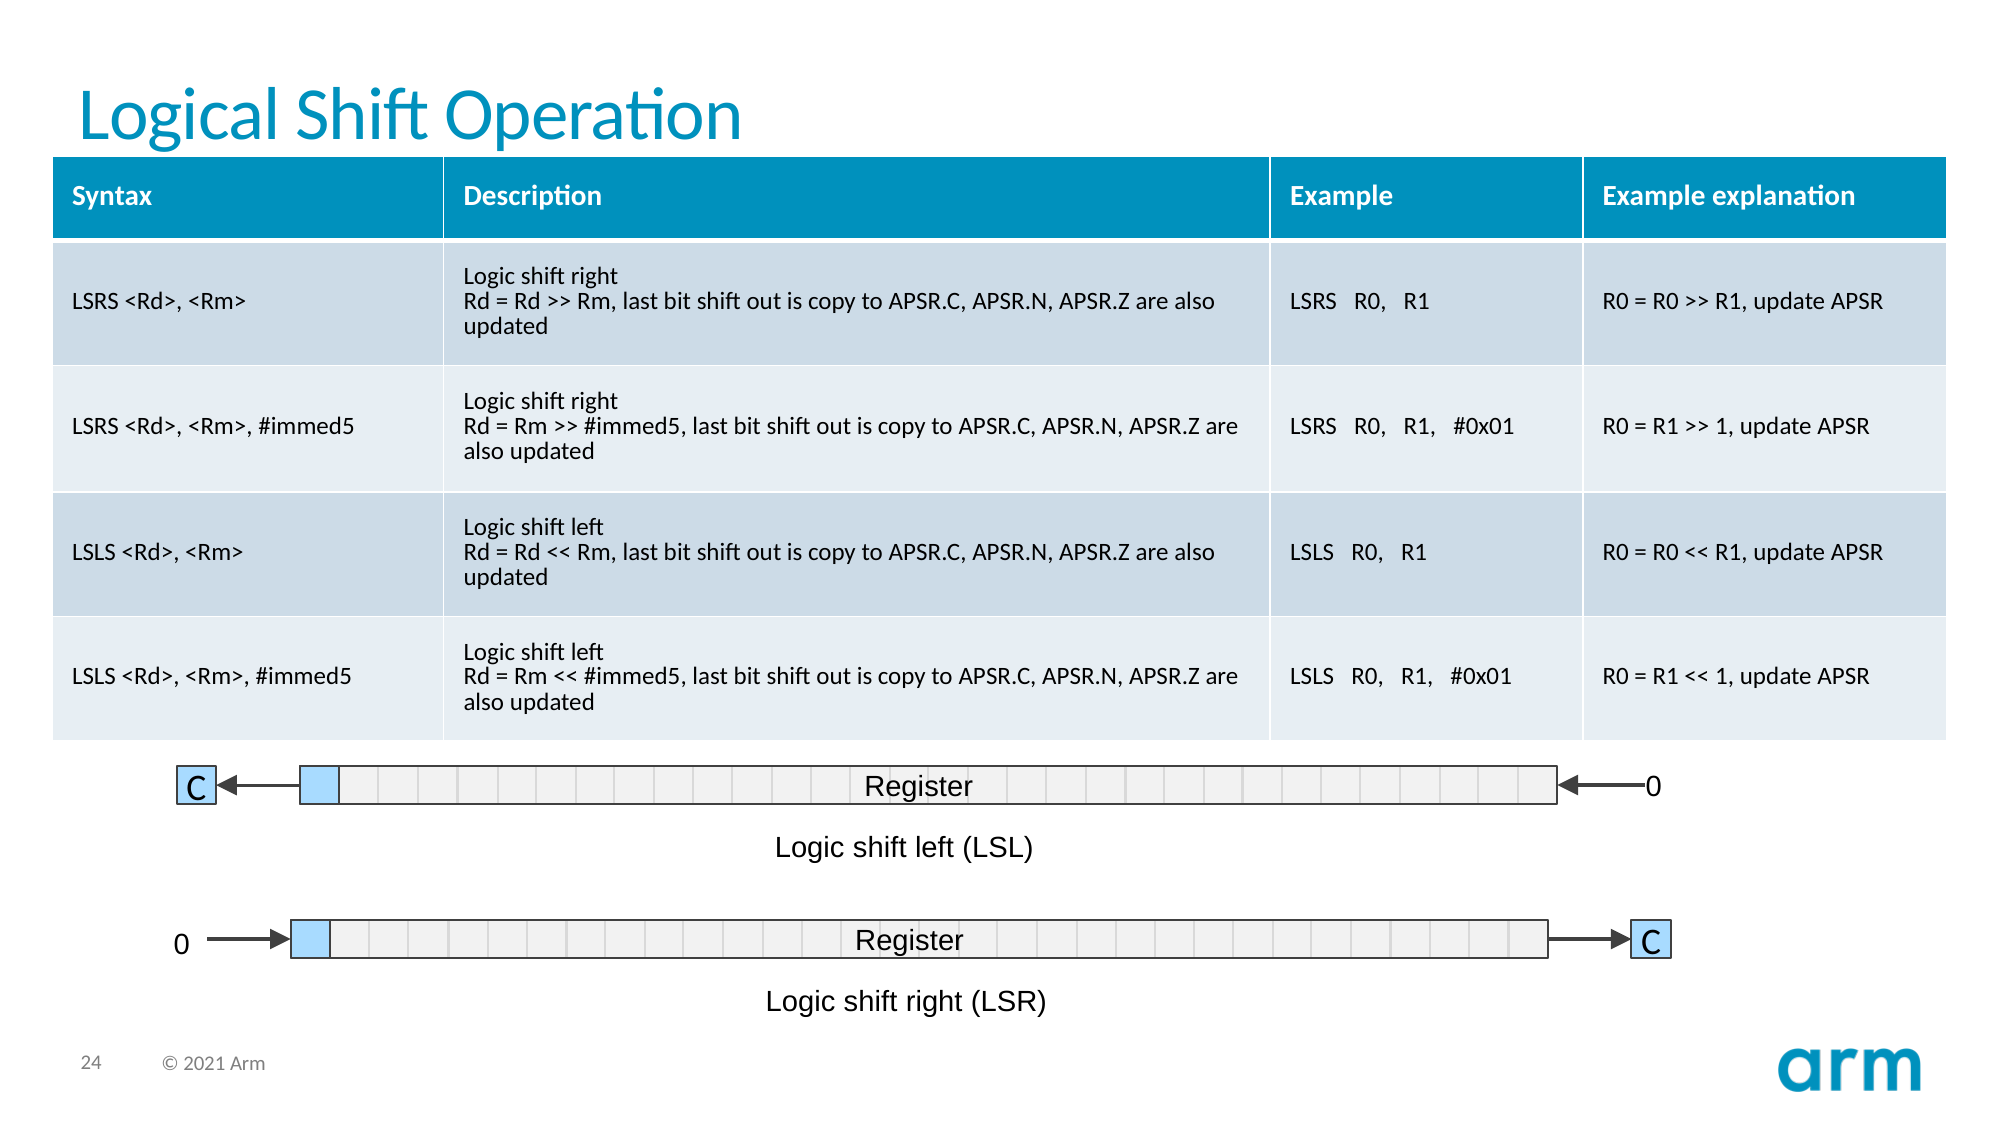

# Logical Shift Operation
| Syntax | Description | Example | Example explanation |
| --- | --- | --- | --- |
| LSRS <Rd>, <Rm> | Logic shift right Rd = Rd >> Rm, last bit shift out is copy to APSR.C, APSR.N, APSR.Z are also updated | LSRS R0, R1 | R0 = R0 >> R1, update APSR |
| LSRS <Rd>, <Rm>, #immed5 | Logic shift right Rd = Rm >> #immed5, last bit shift out is copy to APSR.C, APSR.N, APSR.Z are also updated | LSRS R0, R1, #0x01 | R0 = R1 >> 1, update APSR |
| LSLS <Rd>, <Rm> | Logic shift left Rd = Rd << Rm, last bit shift out is copy to APSR.C, APSR.N, APSR.Z are also updated | LSLS R0, R1 | R0 = R0 << R1, update APSR |
| LSLS <Rd>, <Rm>, #immed5 | Logic shift left Rd = Rm << #immed5, last bit shift out is copy to APSR.C, APSR.N, APSR.Z are also updated | LSLS R0, R1, #0x01 | R0 = R1 << 1, update APSR |
0
Register
C

Logic shift left (LSL)
Register
0

C
Logic shift right (LSR)